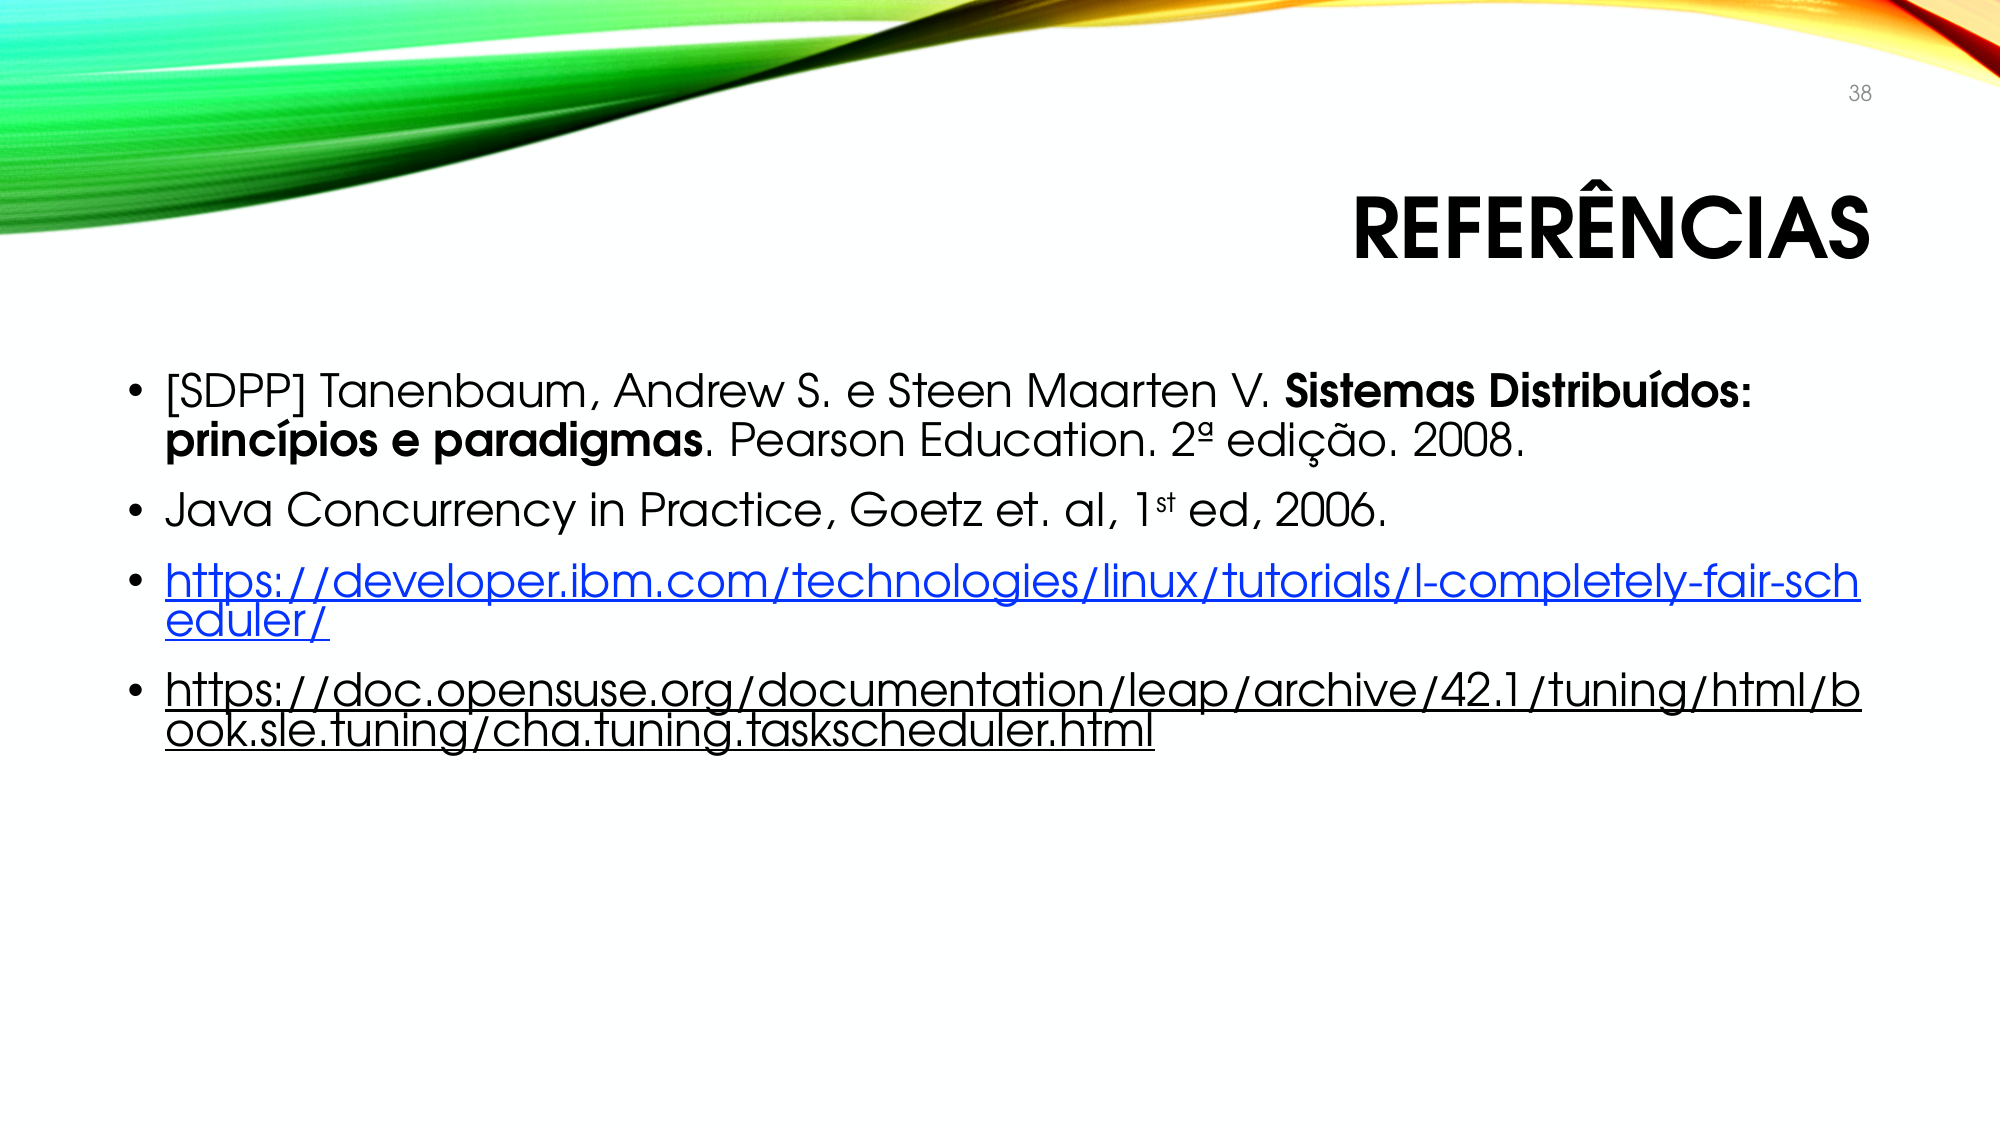

38
# Referências
[SDPP] Tanenbaum, Andrew S. e Steen Maarten V. Sistemas Distribuídos: princípios e paradigmas. Pearson Education. 2ª edição. 2008.
Java Concurrency in Practice, Goetz et. al, 1st ed, 2006.
https://developer.ibm.com/technologies/linux/tutorials/l-completely-fair-scheduler/
https://doc.opensuse.org/documentation/leap/archive/42.1/tuning/html/book.sle.tuning/cha.tuning.taskscheduler.html